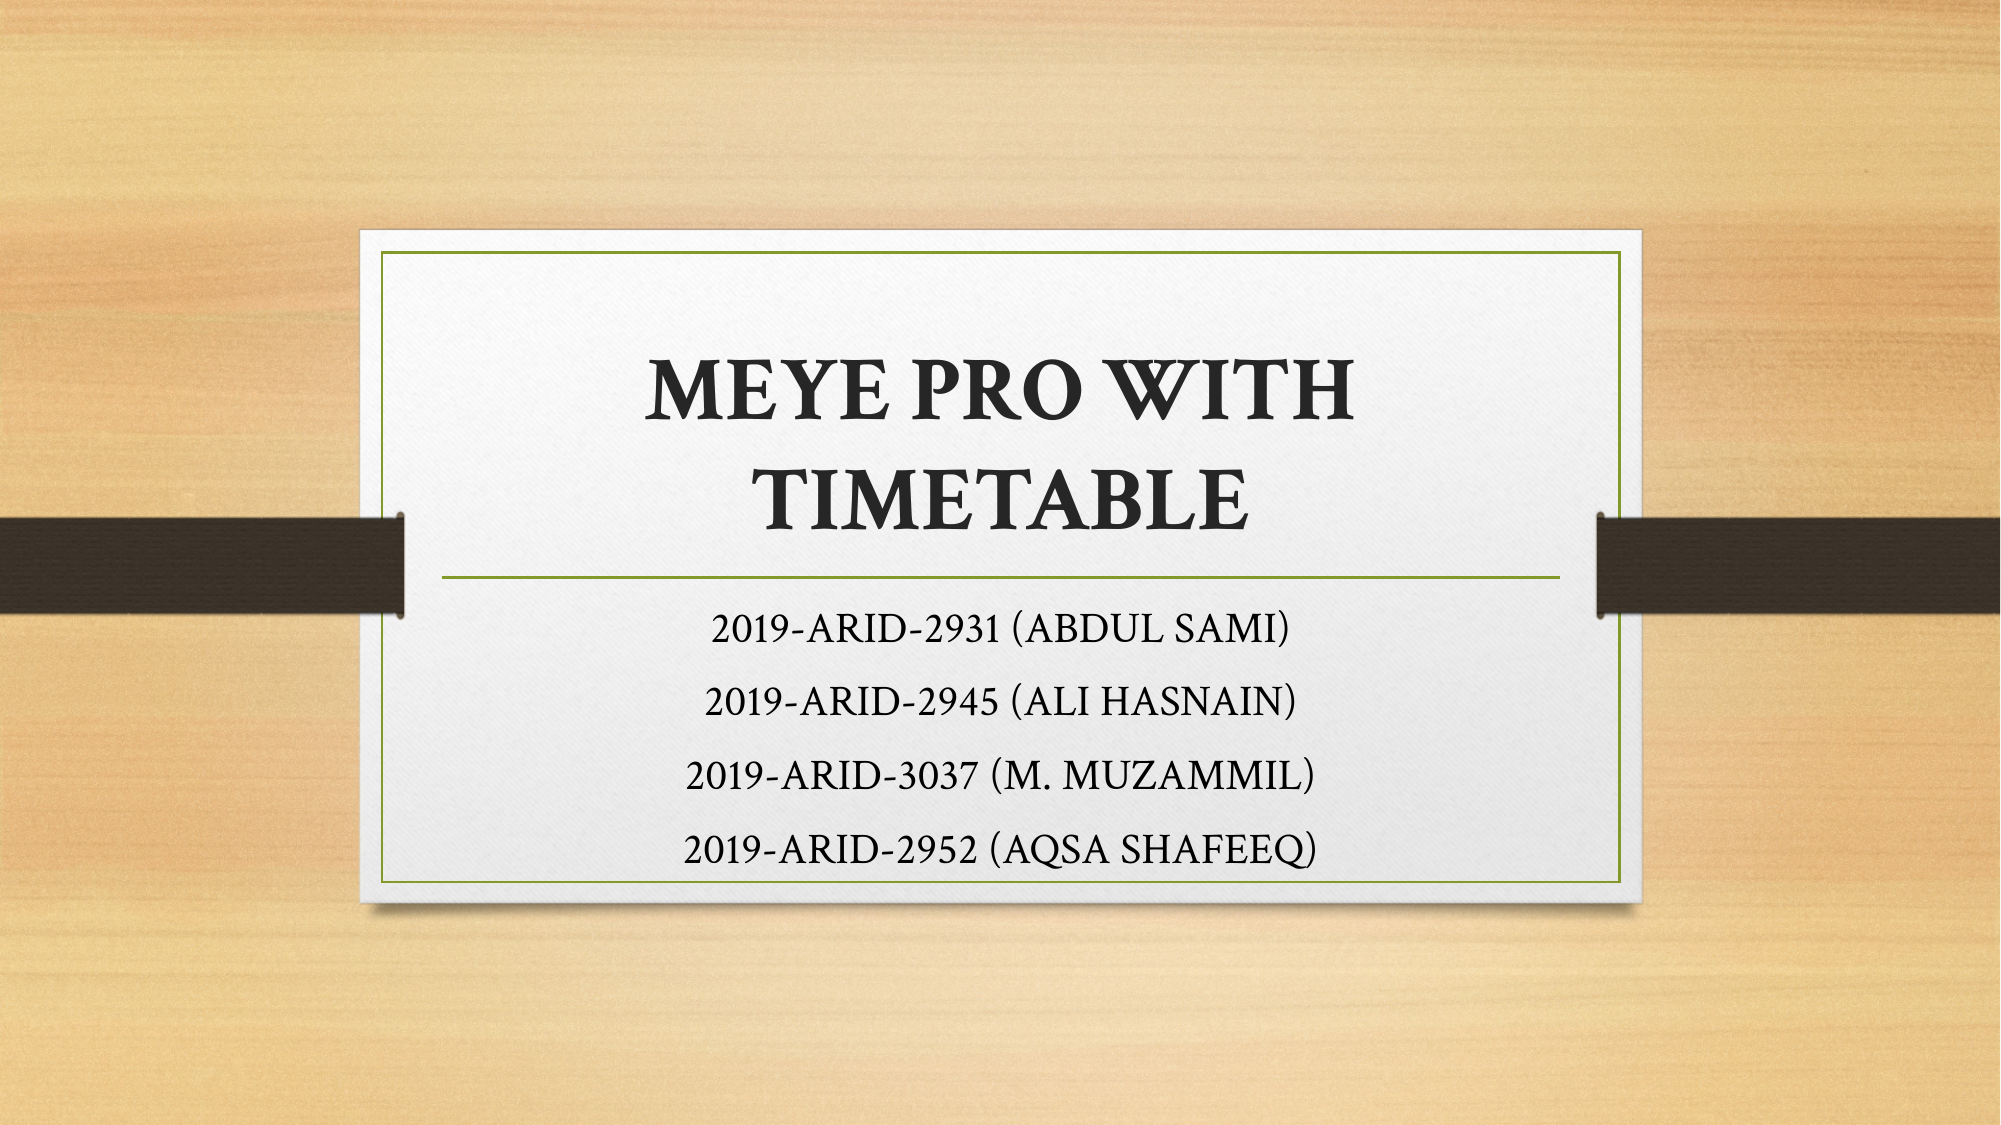

# MEYE PRO WITH TIMETABLE
2019-ARID-2931 (ABDUL SAMI)
2019-ARID-2945 (ALI HASNAIN)
2019-ARID-3037 (M. MUZAMMIL)
2019-ARID-2952 (AQSA SHAFEEQ)